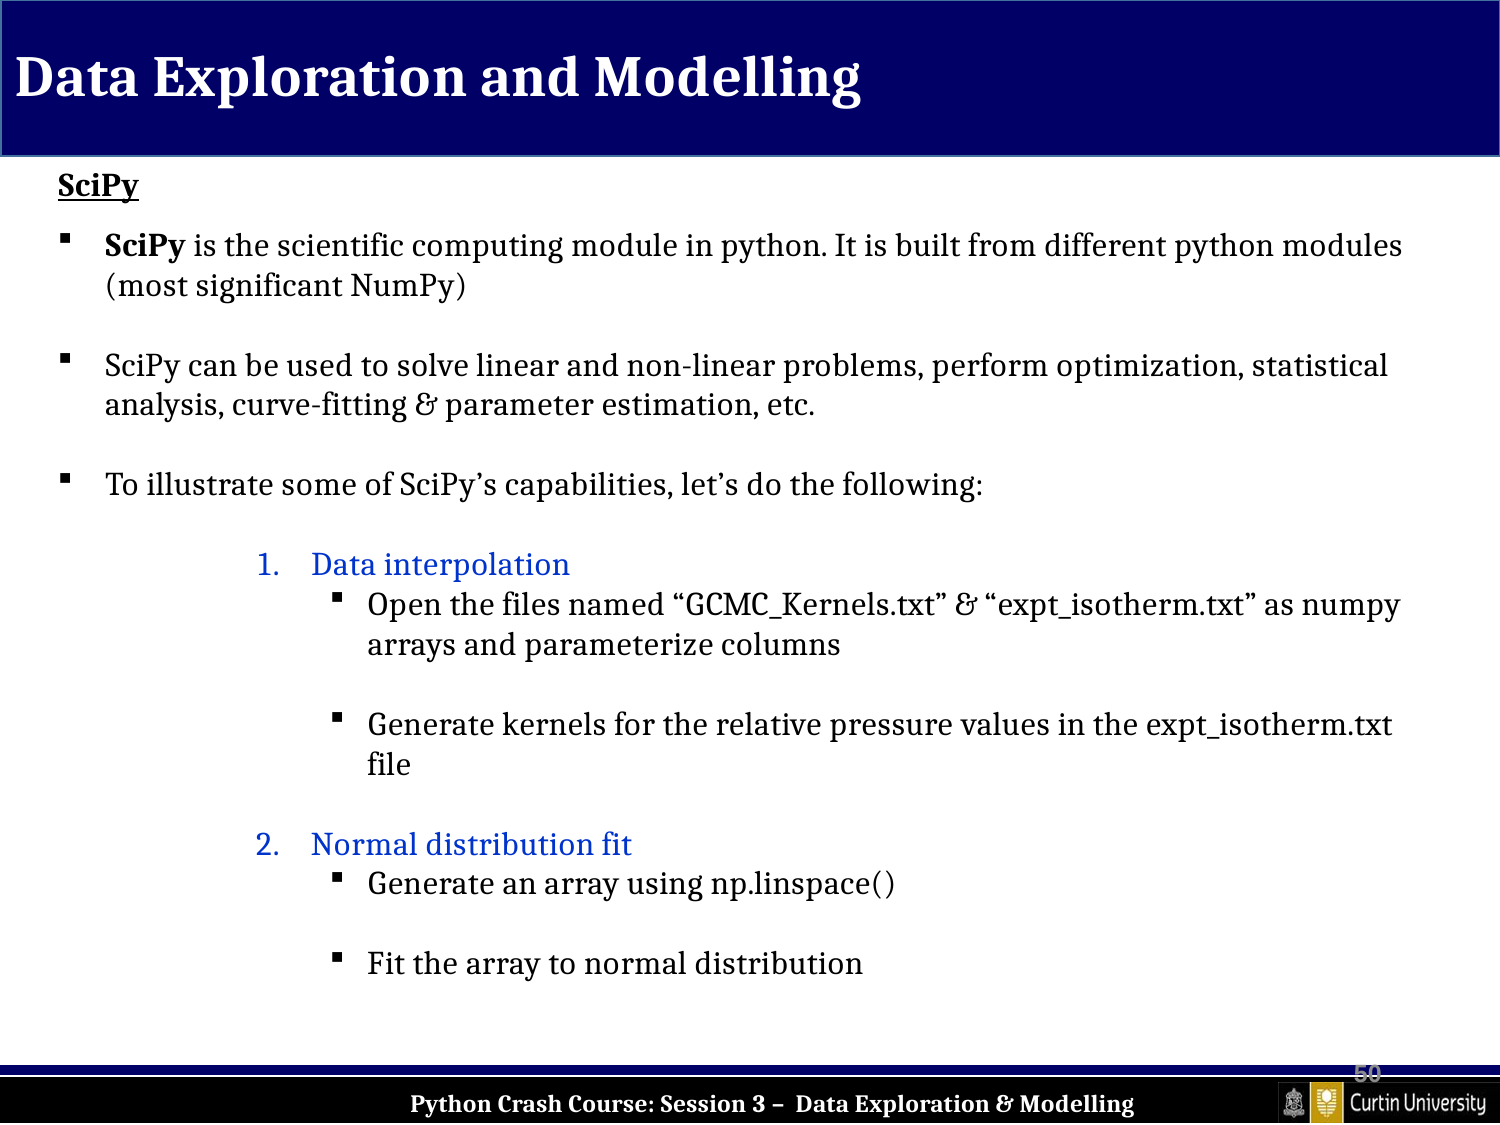

Data Exploration and Modelling
SciPy

SciPy is the scientific computing module in python. It is built from different python modules (most significant NumPy)

SciPy can be used to solve linear and non-linear problems, perform optimization, statistical analysis, curve-fitting & parameter estimation, etc.

To illustrate some of SciPy’s capabilities, let’s do the following:

Data interpolation
Open the files named “GCMC_Kernels.txt” & “expt_isotherm.txt” as numpy arrays and parameterize columns

Generate kernels for the relative pressure values in the expt_isotherm.txt file

Normal distribution fit
Generate an array using np.linspace()

Fit the array to normal distribution
50
Python Crash Course: Session 3 –  Data Exploration & Modelling